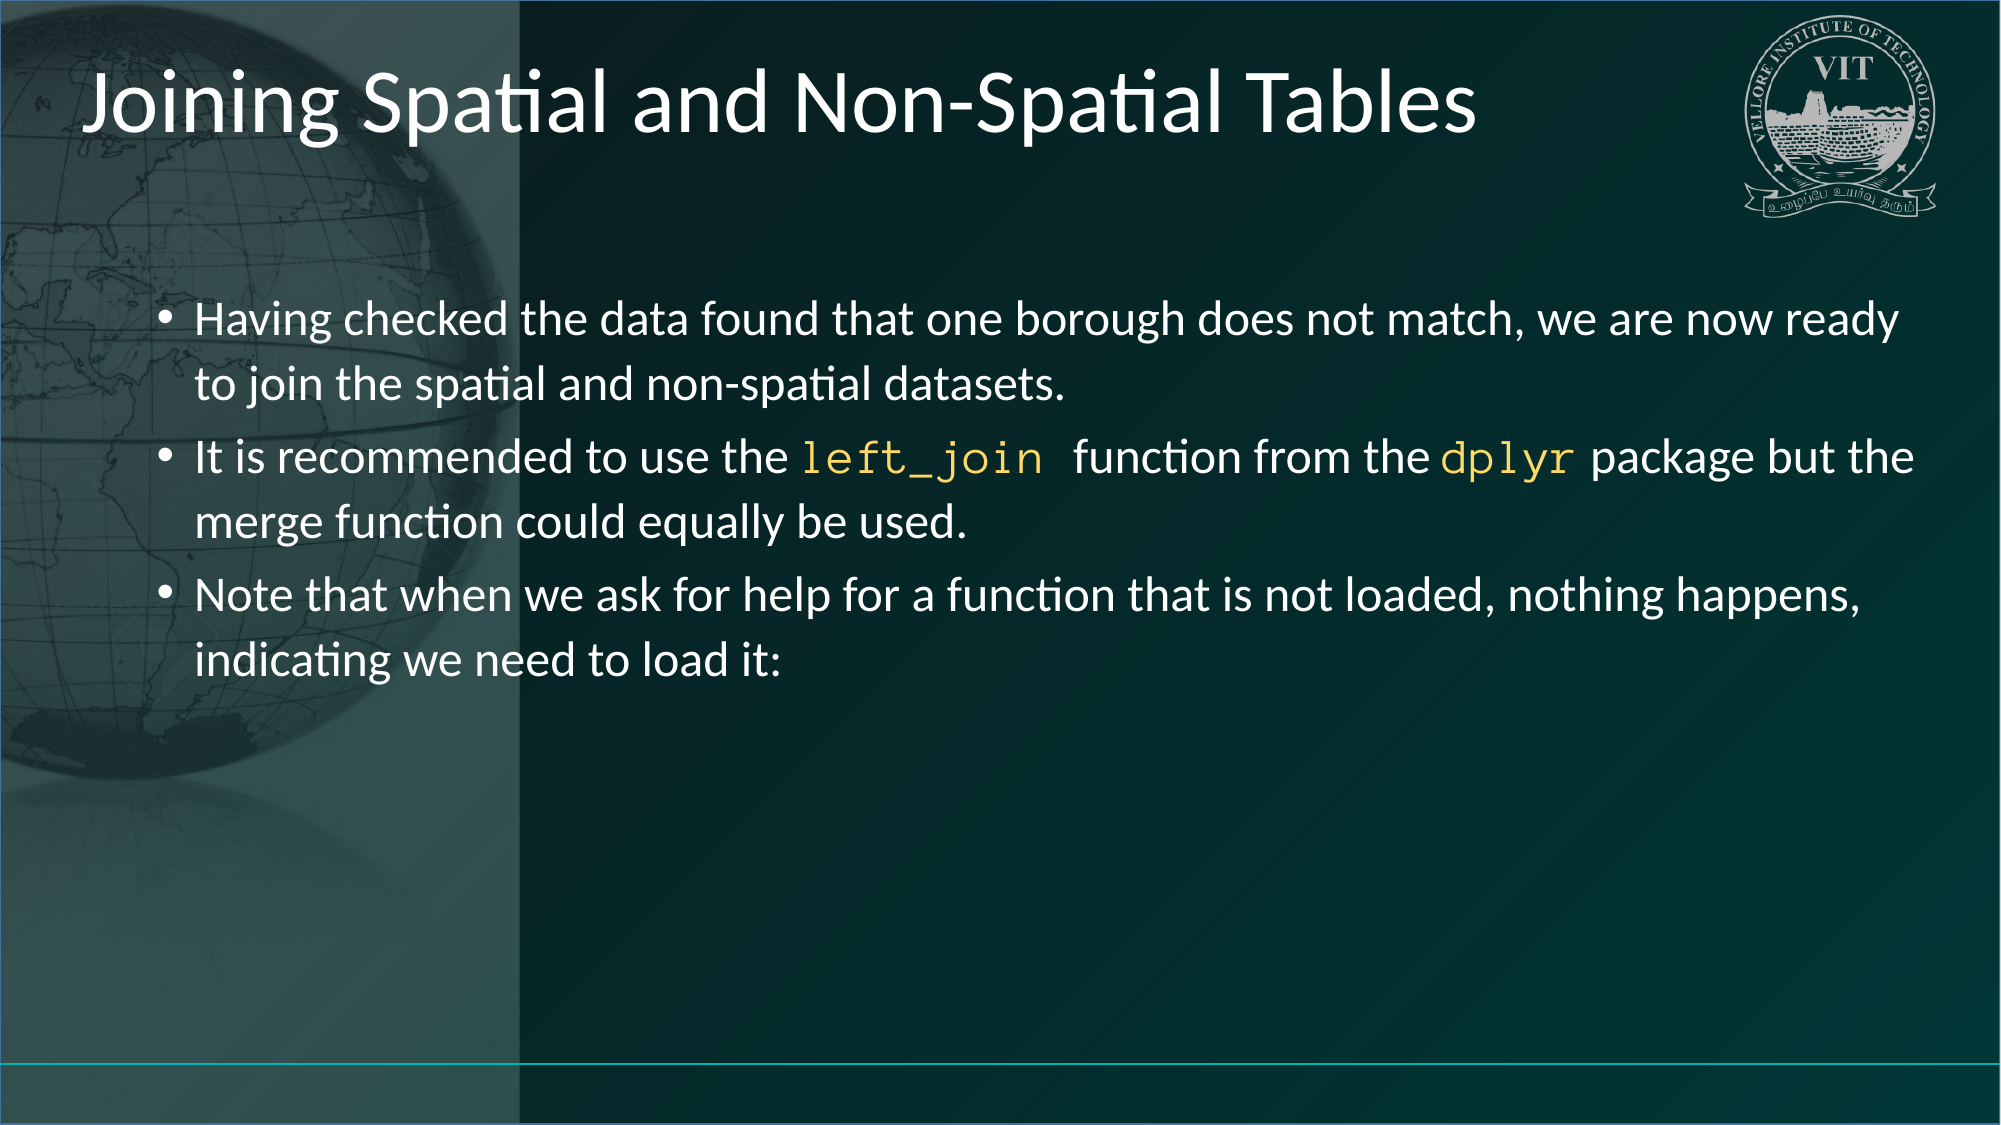

# Joining Spatial and Non-Spatial Tables
Having checked the data found that one borough does not match, we are now ready to join the spatial and non-spatial datasets.
It is recommended to use the left_join function from the dplyr package but the merge function could equally be used.
Note that when we ask for help for a function that is not loaded, nothing happens, indicating we need to load it: